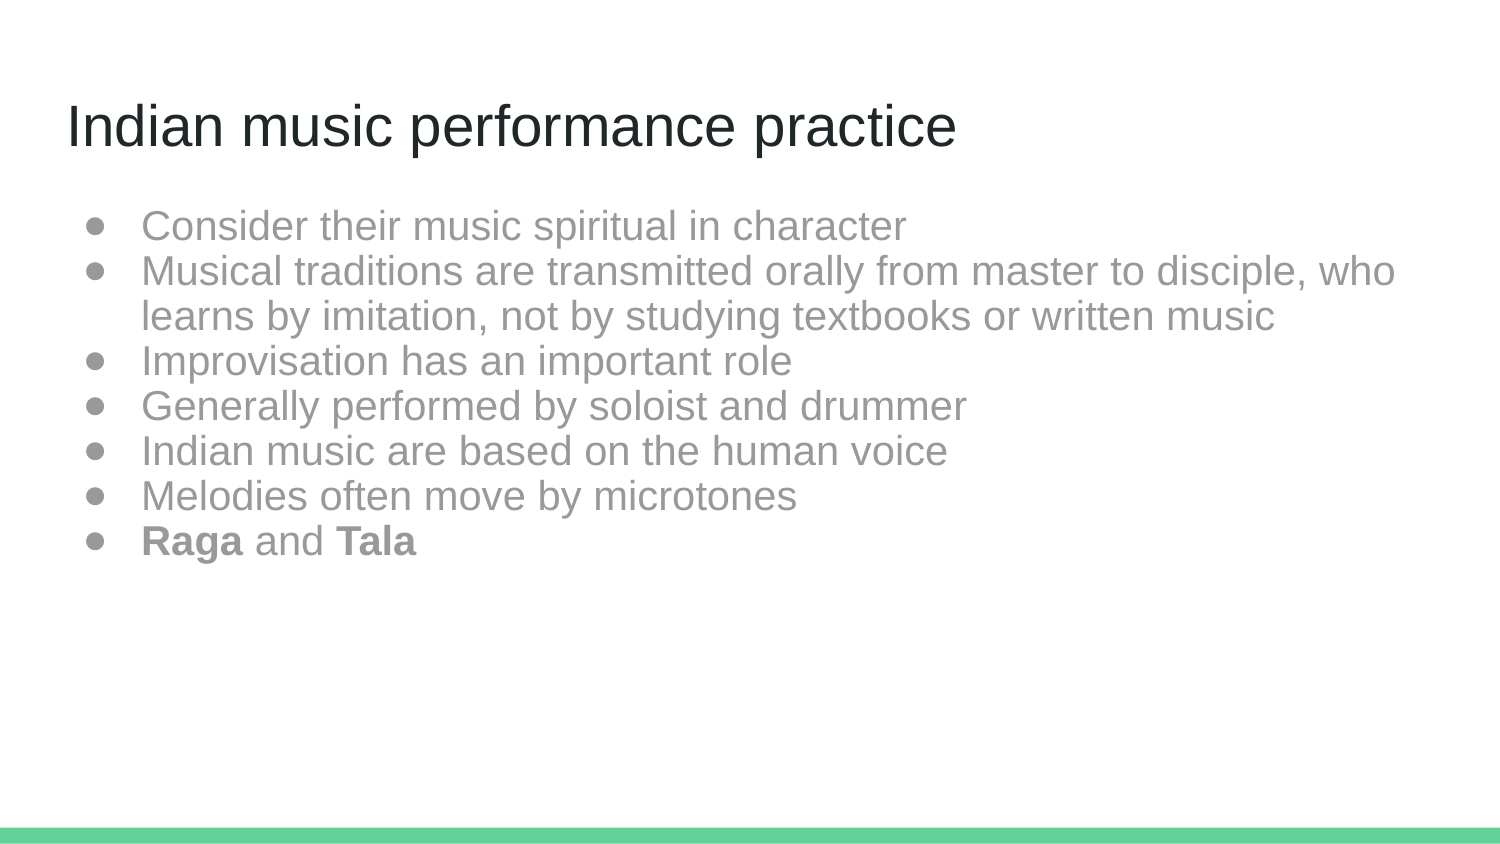

# Indian music performance practice
Consider their music spiritual in character
Musical traditions are transmitted orally from master to disciple, who learns by imitation, not by studying textbooks or written music
Improvisation has an important role
Generally performed by soloist and drummer
Indian music are based on the human voice
Melodies often move by microtones
Raga and Tala